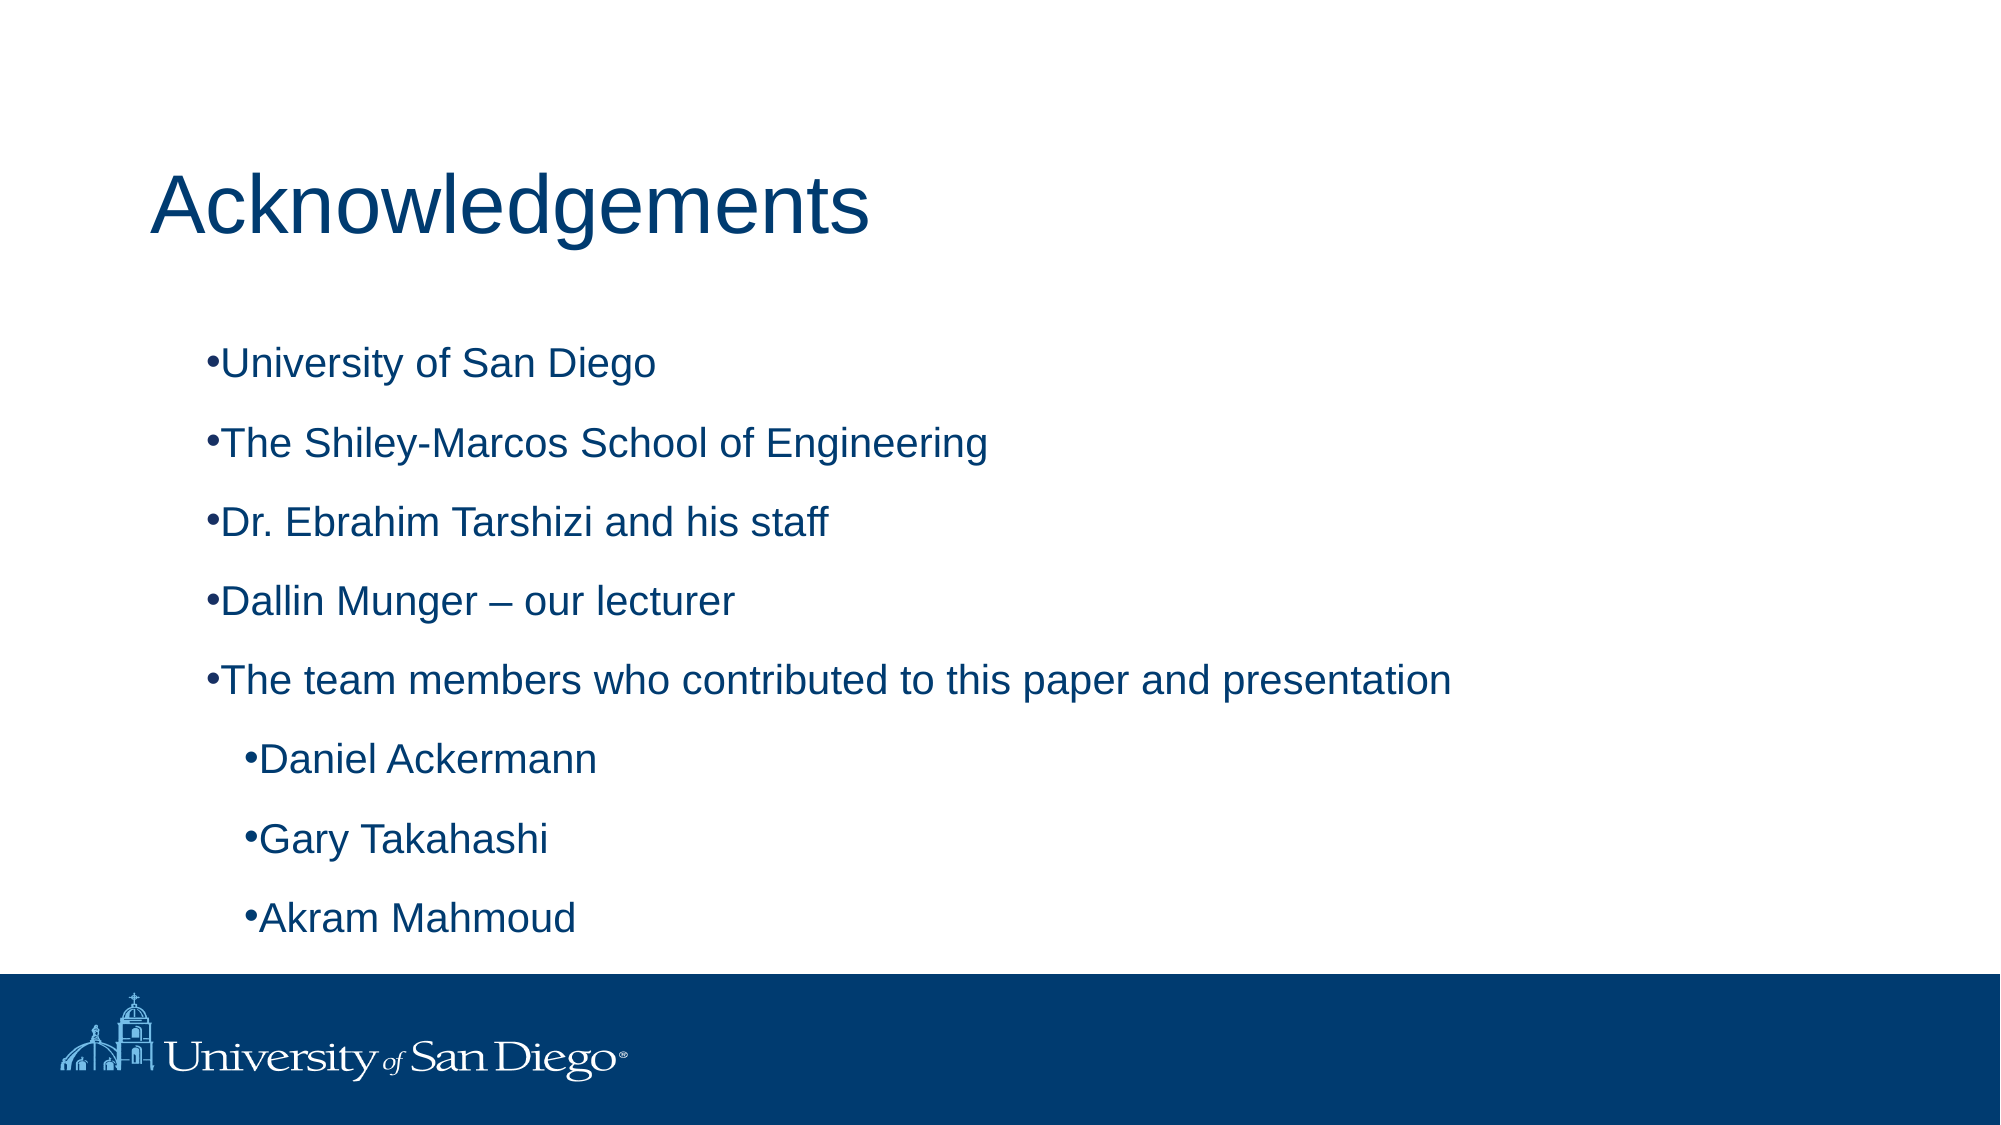

# Acknowledgements
University of San Diego
The Shiley-Marcos School of Engineering
Dr. Ebrahim Tarshizi and his staff
Dallin Munger – our lecturer
The team members who contributed to this paper and presentation
Daniel Ackermann
Gary Takahashi
Akram Mahmoud